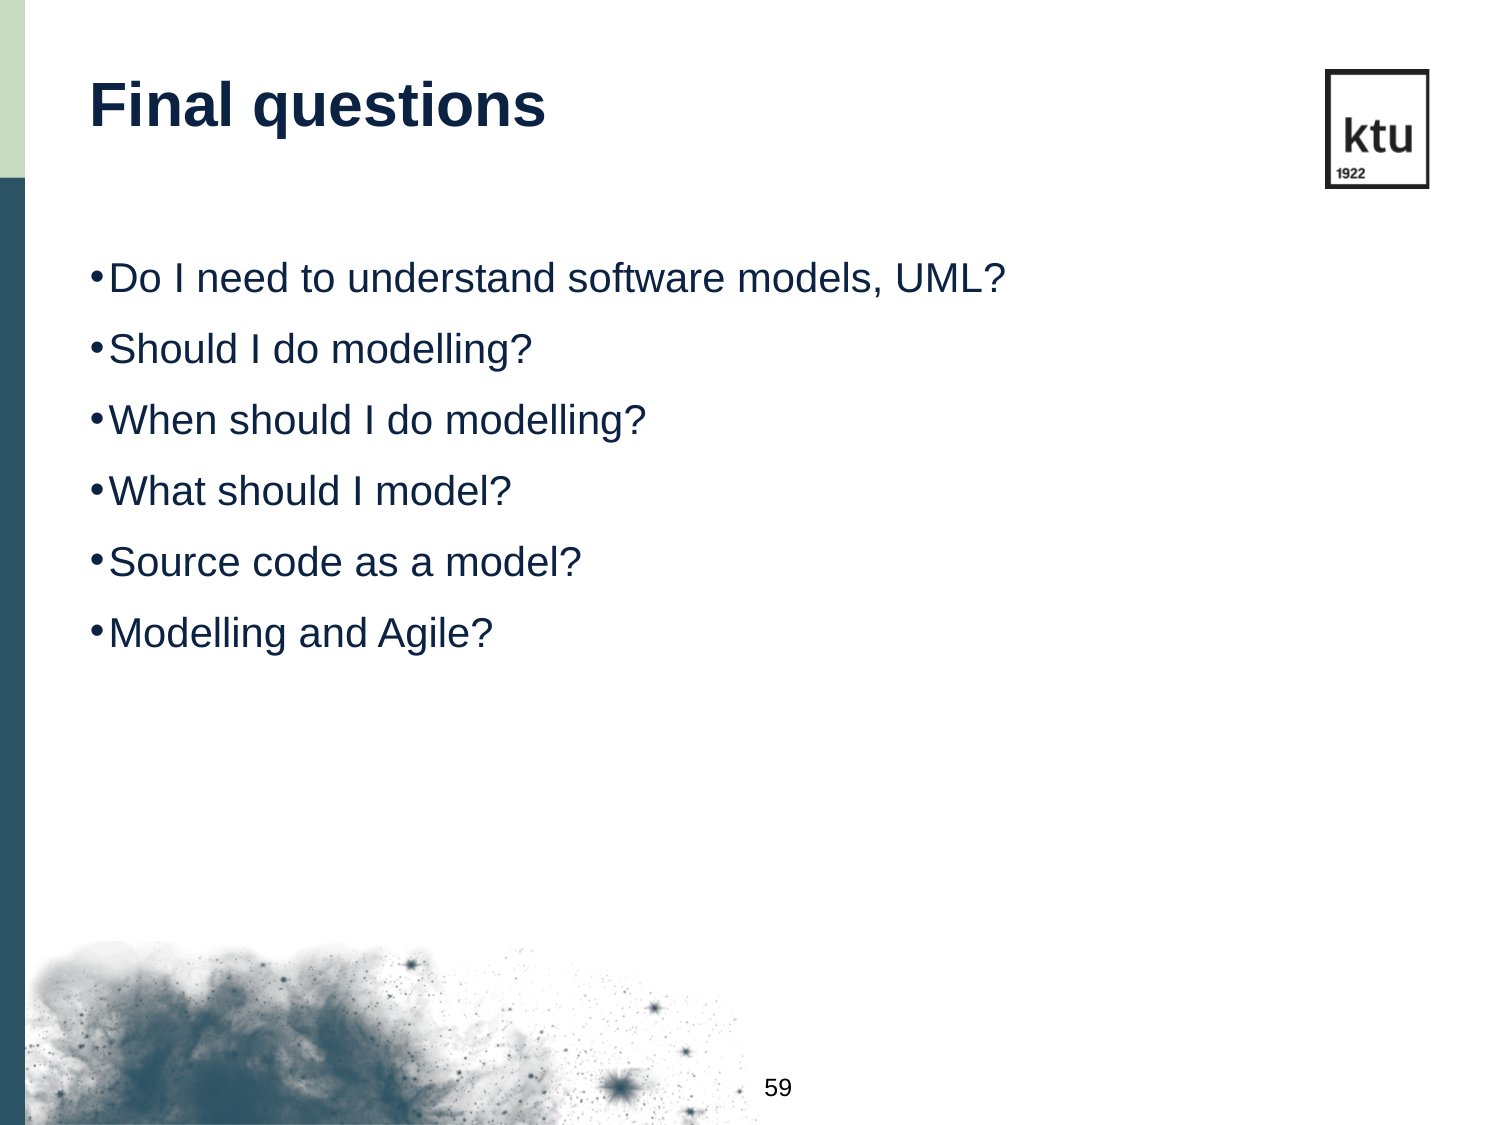

Final questions
Do I need to understand software models, UML?
Should I do modelling?
When should I do modelling?
What should I model?
Source code as a model?
Modelling and Agile?